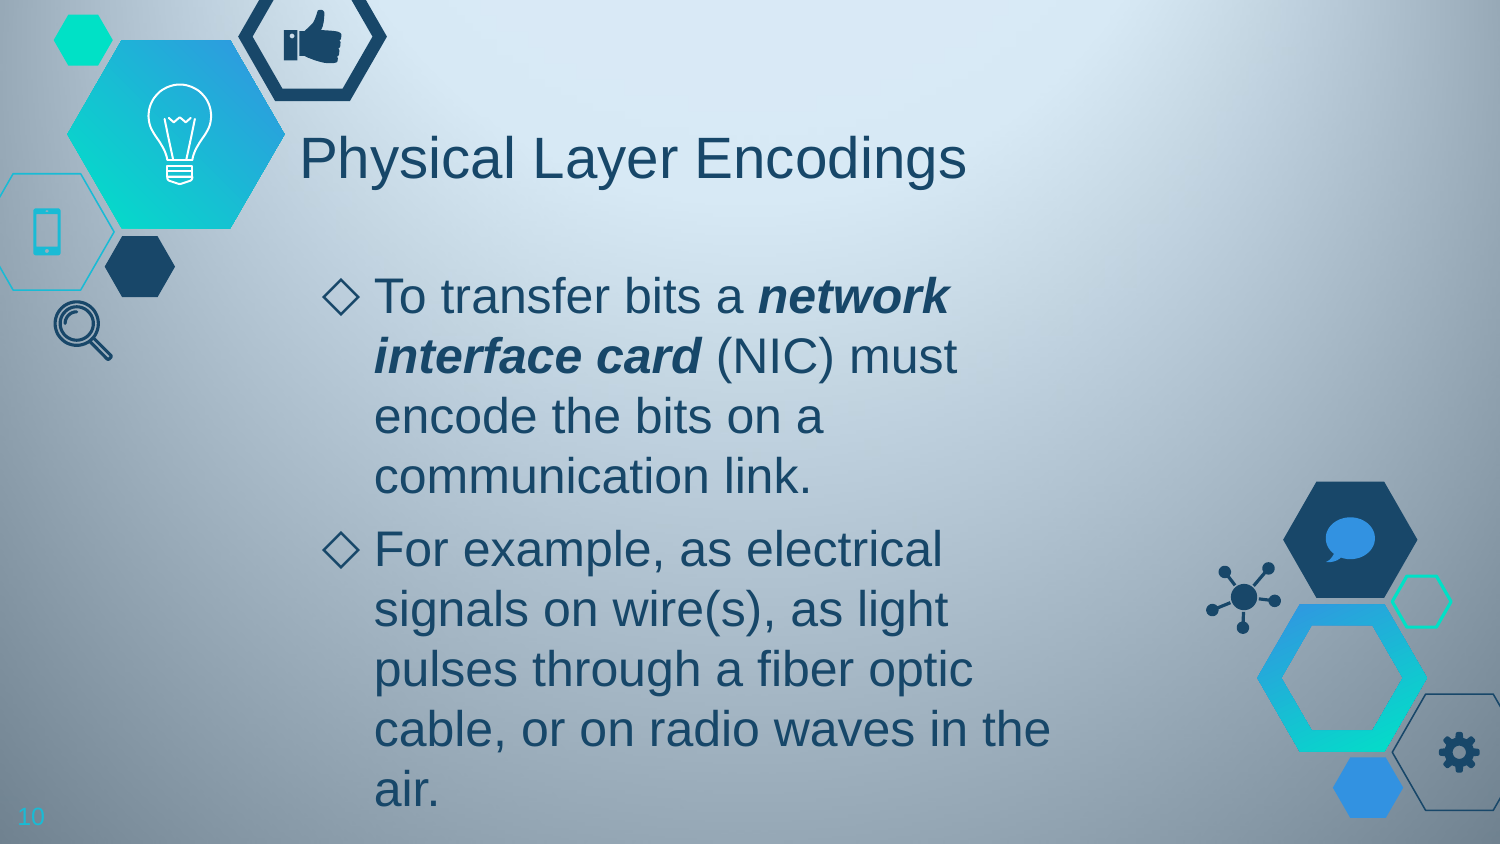

# Physical Layer Encodings
To transfer bits a network interface card (NIC) must encode the bits on a communication link.
For example, as electrical signals on wire(s), as light pulses through a fiber optic cable, or on radio waves in the air.
10